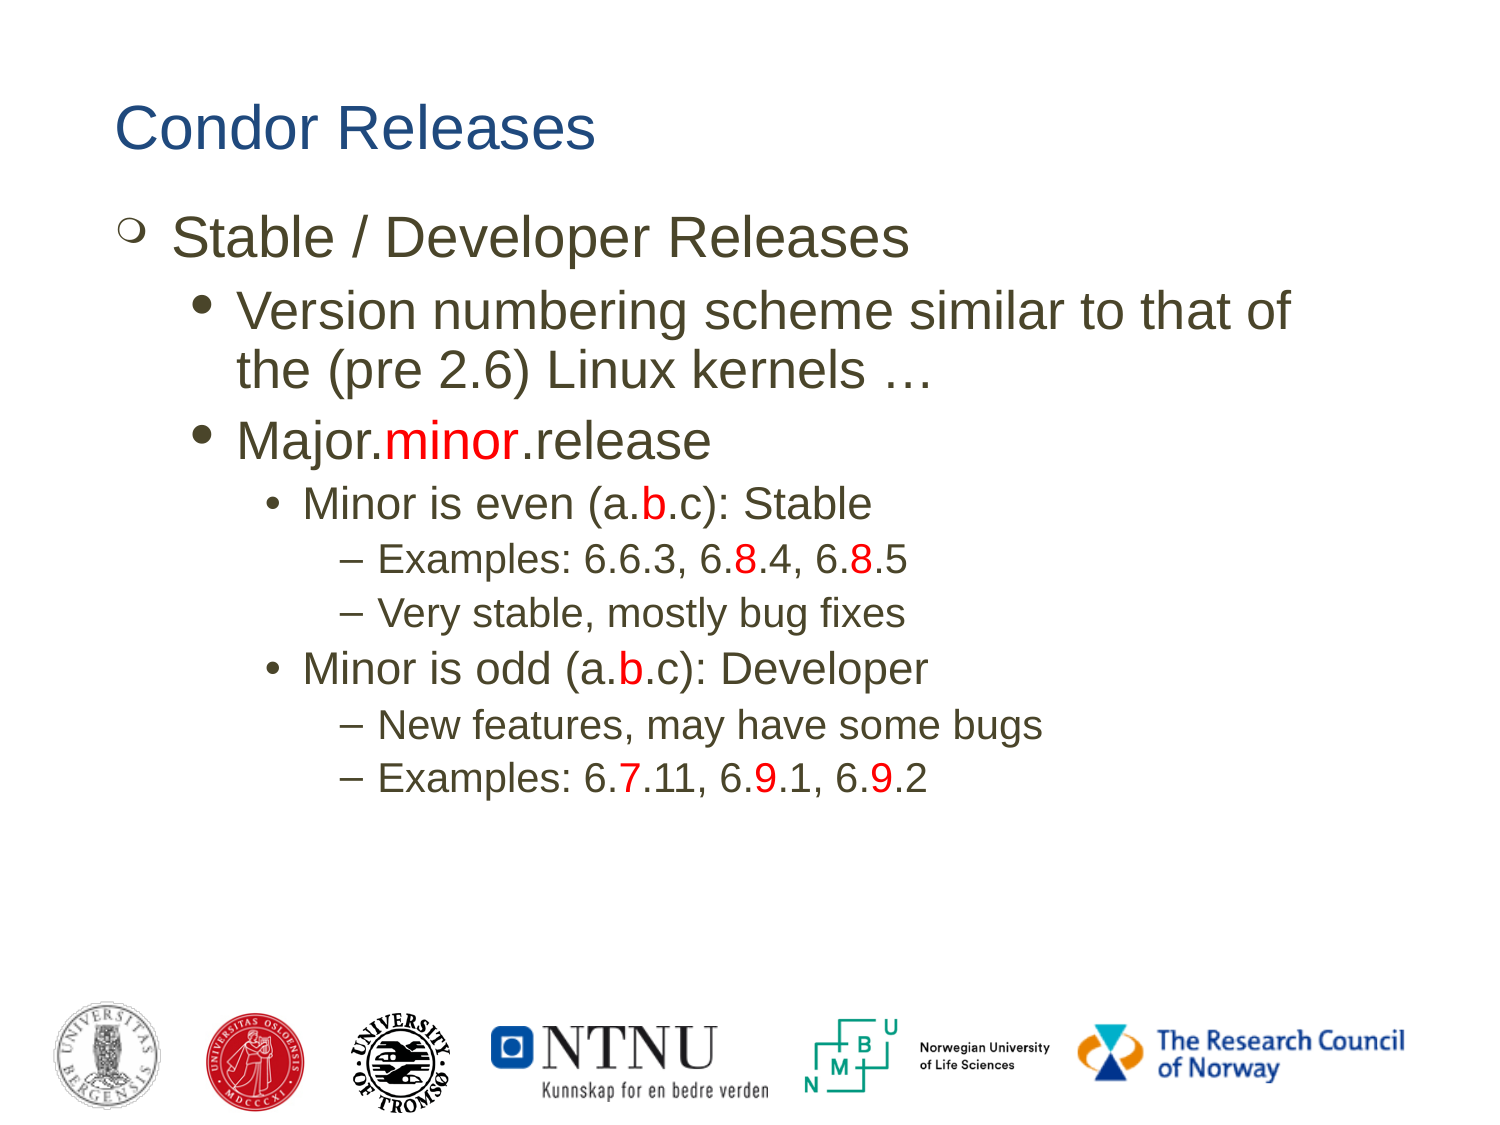

# Condor Releases
Stable / Developer Releases
Version numbering scheme similar to that of the (pre 2.6) Linux kernels …
Major.minor.release
Minor is even (a.b.c): Stable
Examples: 6.6.3, 6.8.4, 6.8.5
Very stable, mostly bug fixes
Minor is odd (a.b.c): Developer
New features, may have some bugs
Examples: 6.7.11, 6.9.1, 6.9.2